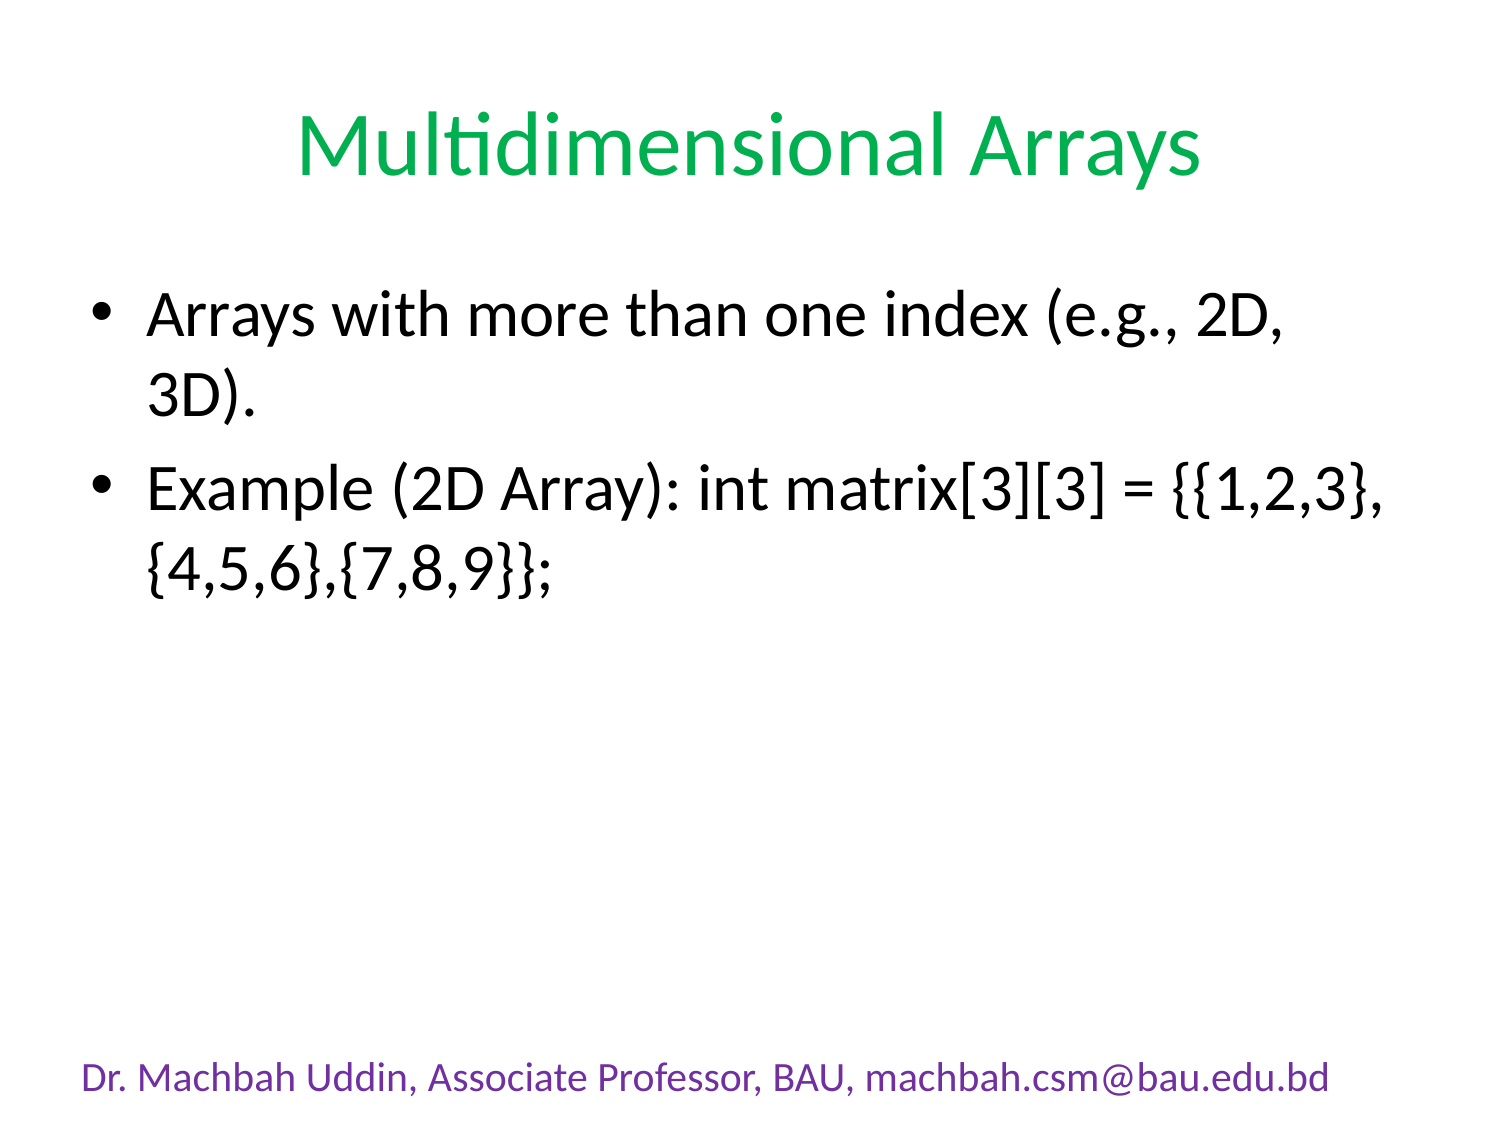

# Multidimensional Arrays
Arrays with more than one index (e.g., 2D, 3D).
Example (2D Array): int matrix[3][3] = {{1,2,3},{4,5,6},{7,8,9}};